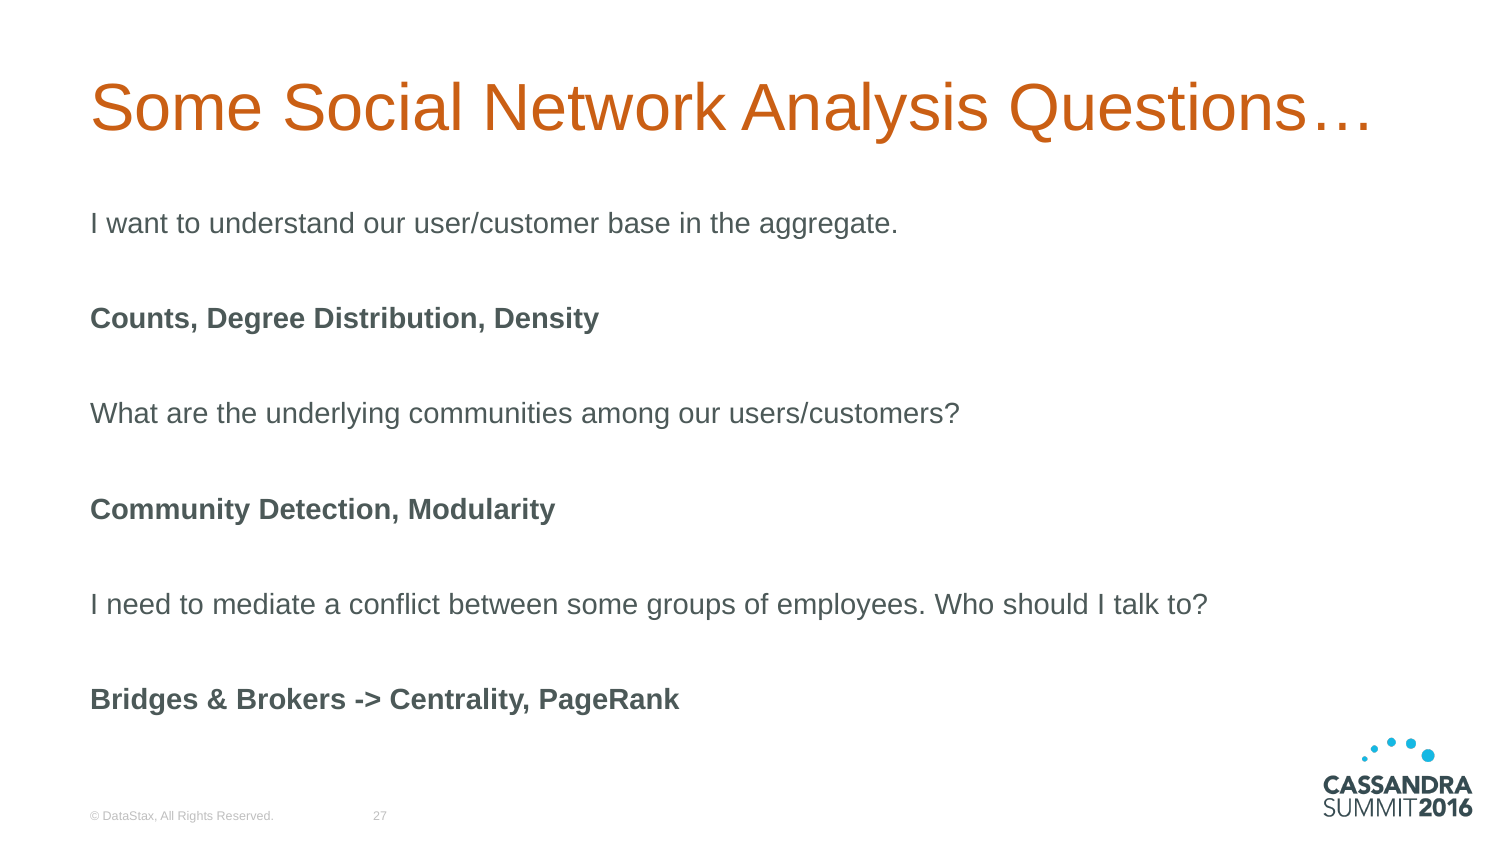

# Some Social Network Analysis Questions…
I want to understand our user/customer base in the aggregate.

Counts, Degree Distribution, Density

What are the underlying communities among our users/customers?

Community Detection, Modularity

I need to mediate a conflict between some groups of employees. Who should I talk to?

Bridges & Brokers -> Centrality, PageRank

© DataStax, All Rights Reserved.
27